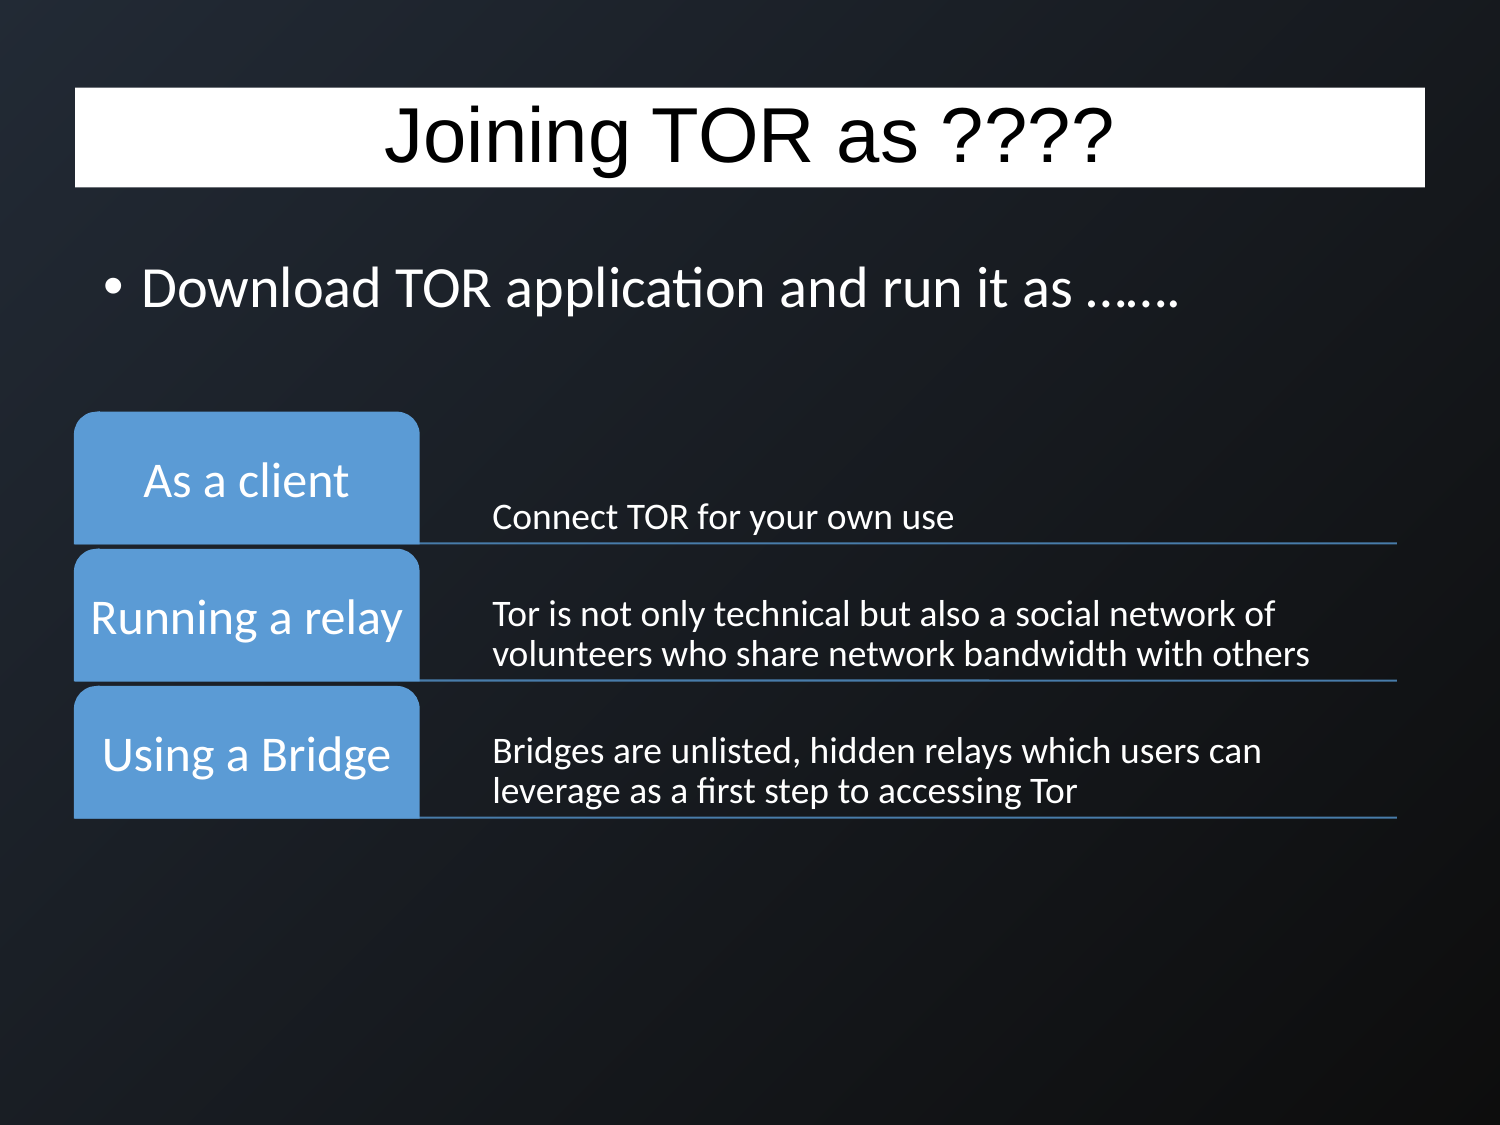

# Joining TOR as ????
Download TOR application and run it as …….

Connect TOR for your own use
As a client
Tor is not only technical but also a social network of volunteers who share network bandwidth with others
Running a relay
Bridges are unlisted, hidden relays which users can leverage as a first step to accessing Tor
Using a Bridge